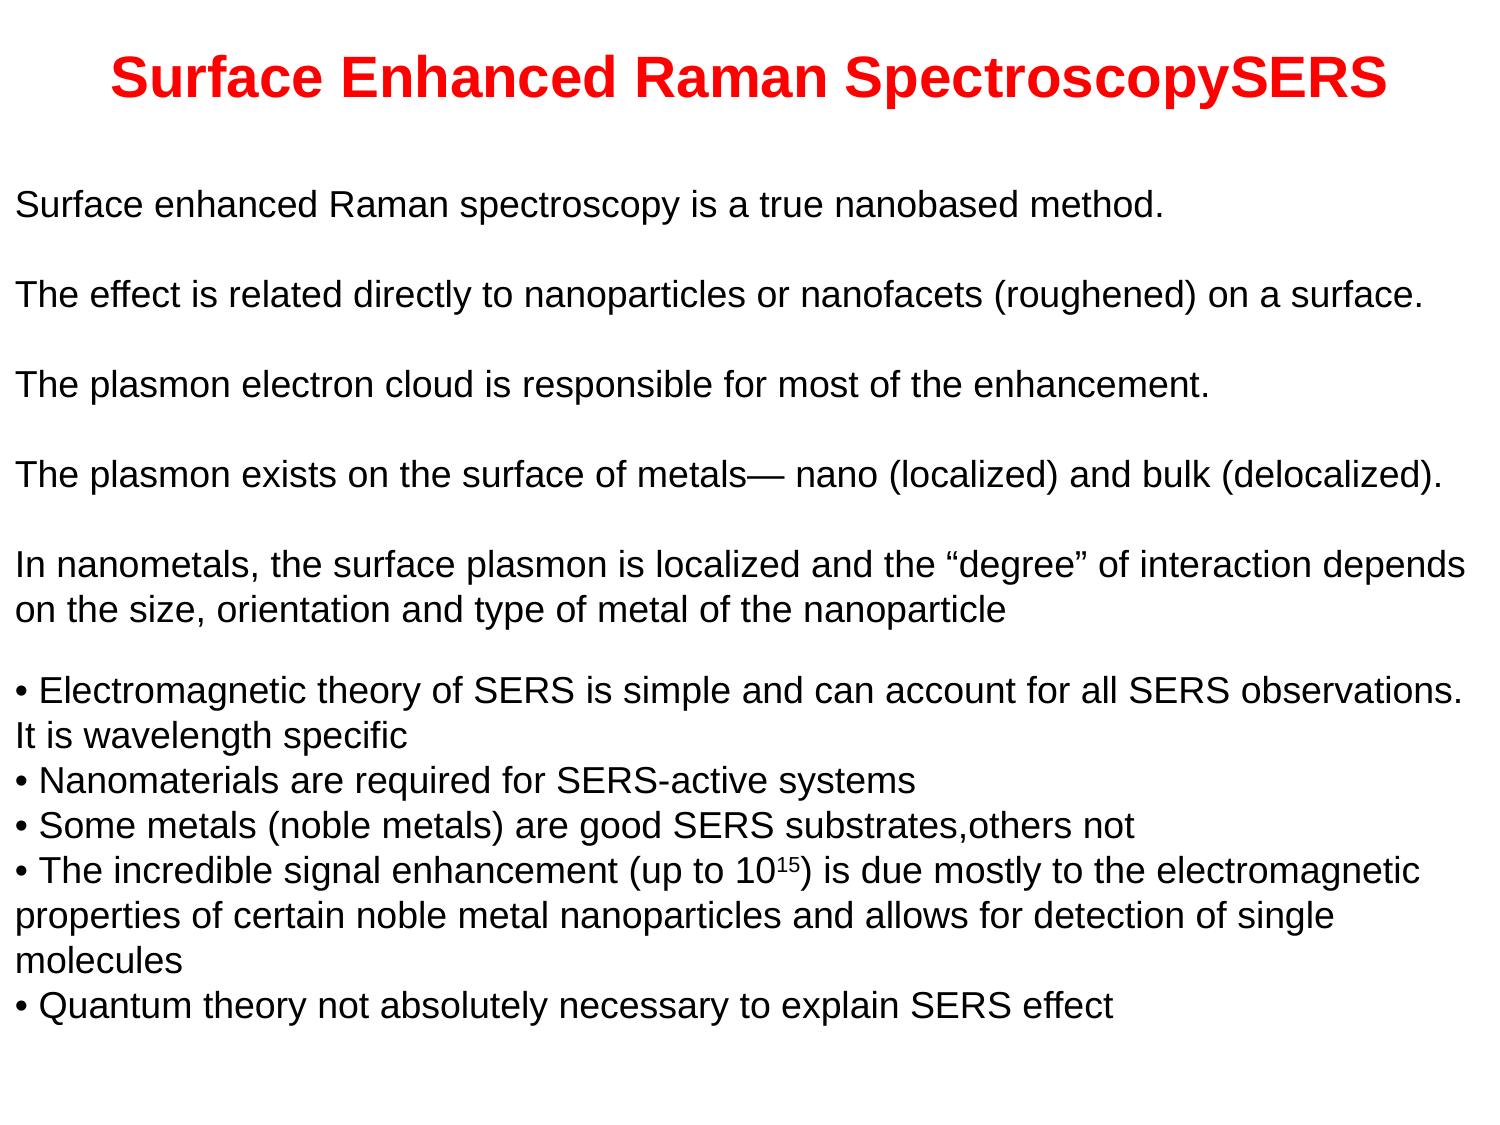

Surface Enhanced Raman SpectroscopySERS

Surface enhanced Raman spectroscopy is a true nanobased method.

The effect is related directly to nanoparticles or nanofacets (roughened) on a surface.

The plasmon electron cloud is responsible for most of the enhancement.

The plasmon exists on the surface of metals— nano (localized) and bulk (delocalized).

In nanometals, the surface plasmon is localized and the “degree” of interaction depends on the size, orientation and type of metal of the nanoparticle
• Electromagnetic theory of SERS is simple and can account for all SERS observations. It is wavelength specific
• Nanomaterials are required for SERS-active systems
• Some metals (noble metals) are good SERS substrates,others not
• The incredible signal enhancement (up to 1015) is due mostly to the electromagnetic properties of certain noble metal nanoparticles and allows for detection of single molecules
• Quantum theory not absolutely necessary to explain SERS effect